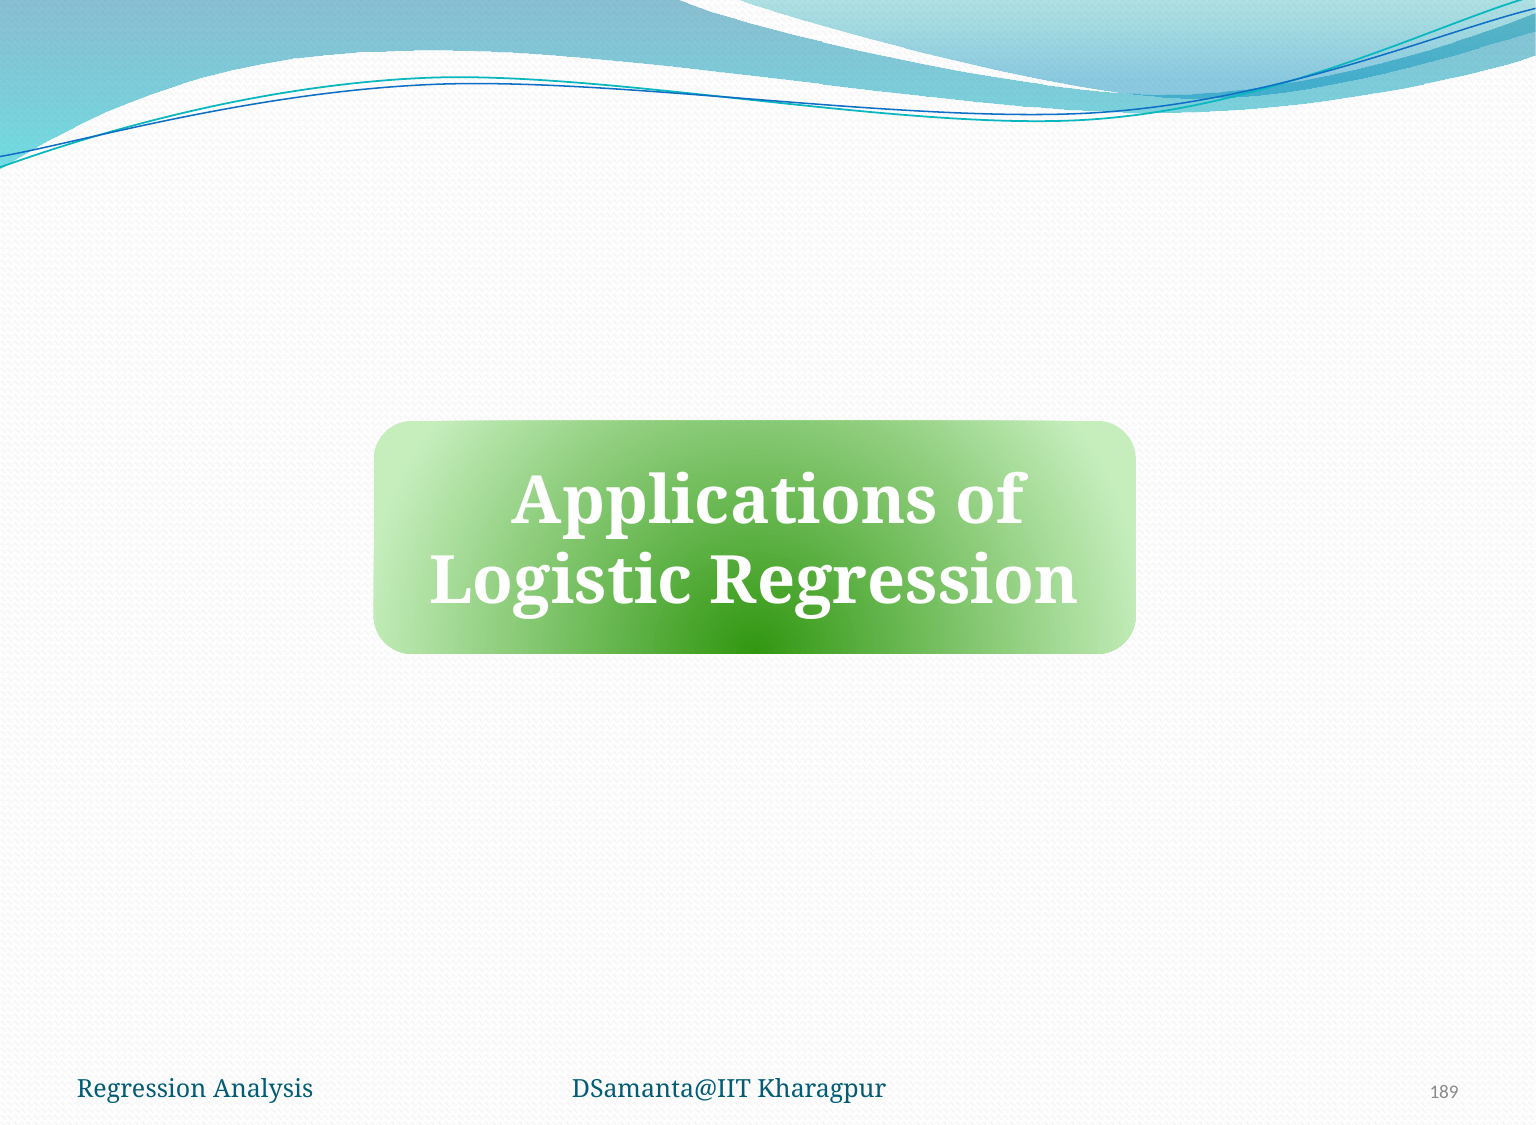

Applications of Logistic Regression
Regression Analysis
DSamanta@IIT Kharagpur
189